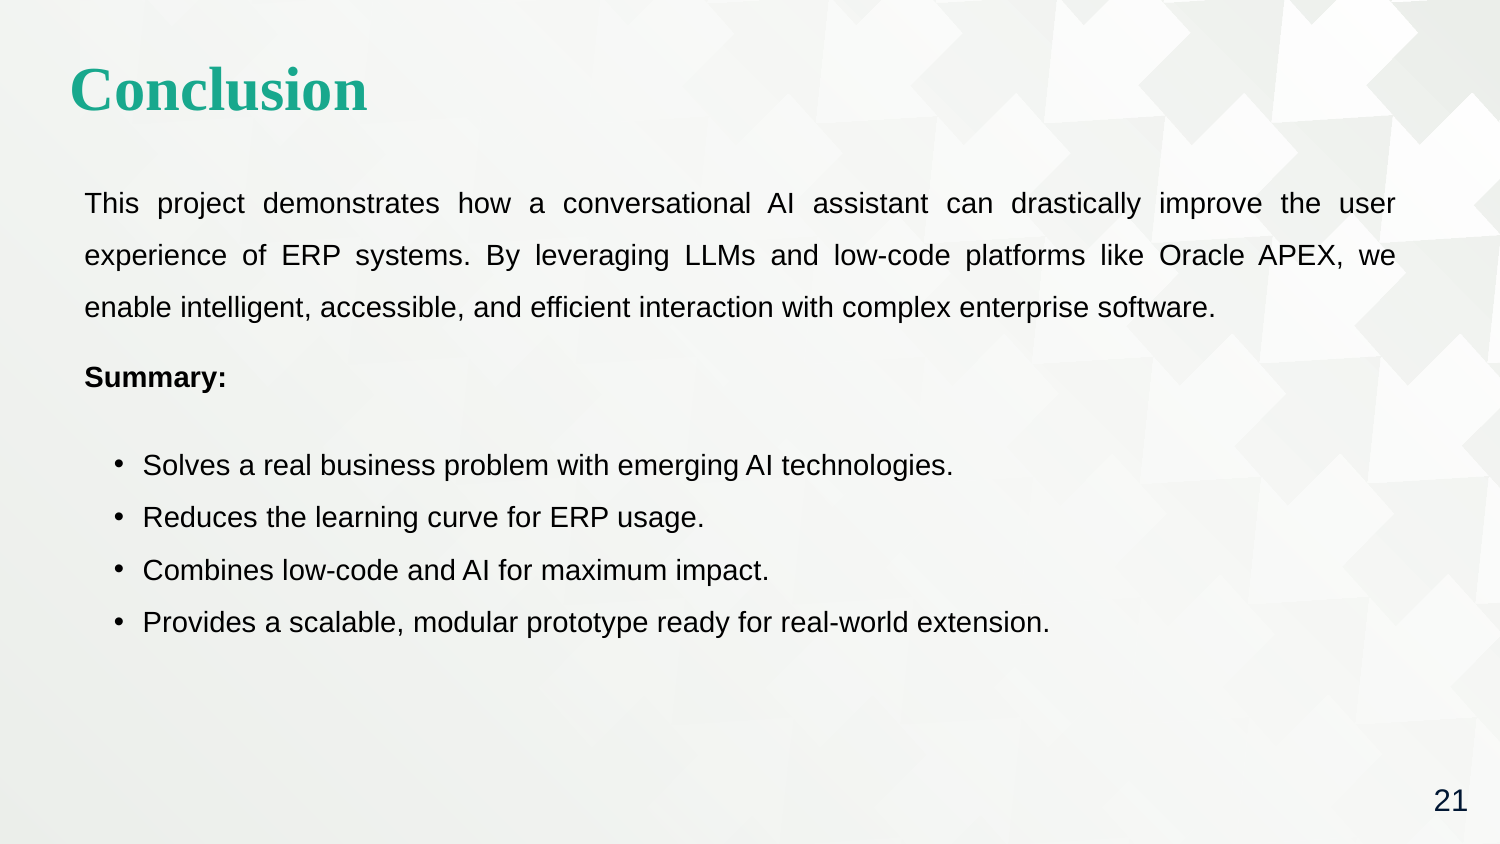

Conclusion
This project demonstrates how a conversational AI assistant can drastically improve the user experience of ERP systems. By leveraging LLMs and low-code platforms like Oracle APEX, we enable intelligent, accessible, and efficient interaction with complex enterprise software.

Summary:

Solves a real business problem with emerging AI technologies.
Reduces the learning curve for ERP usage.
Combines low-code and AI for maximum impact.
Provides a scalable, modular prototype ready for real-world extension.

21